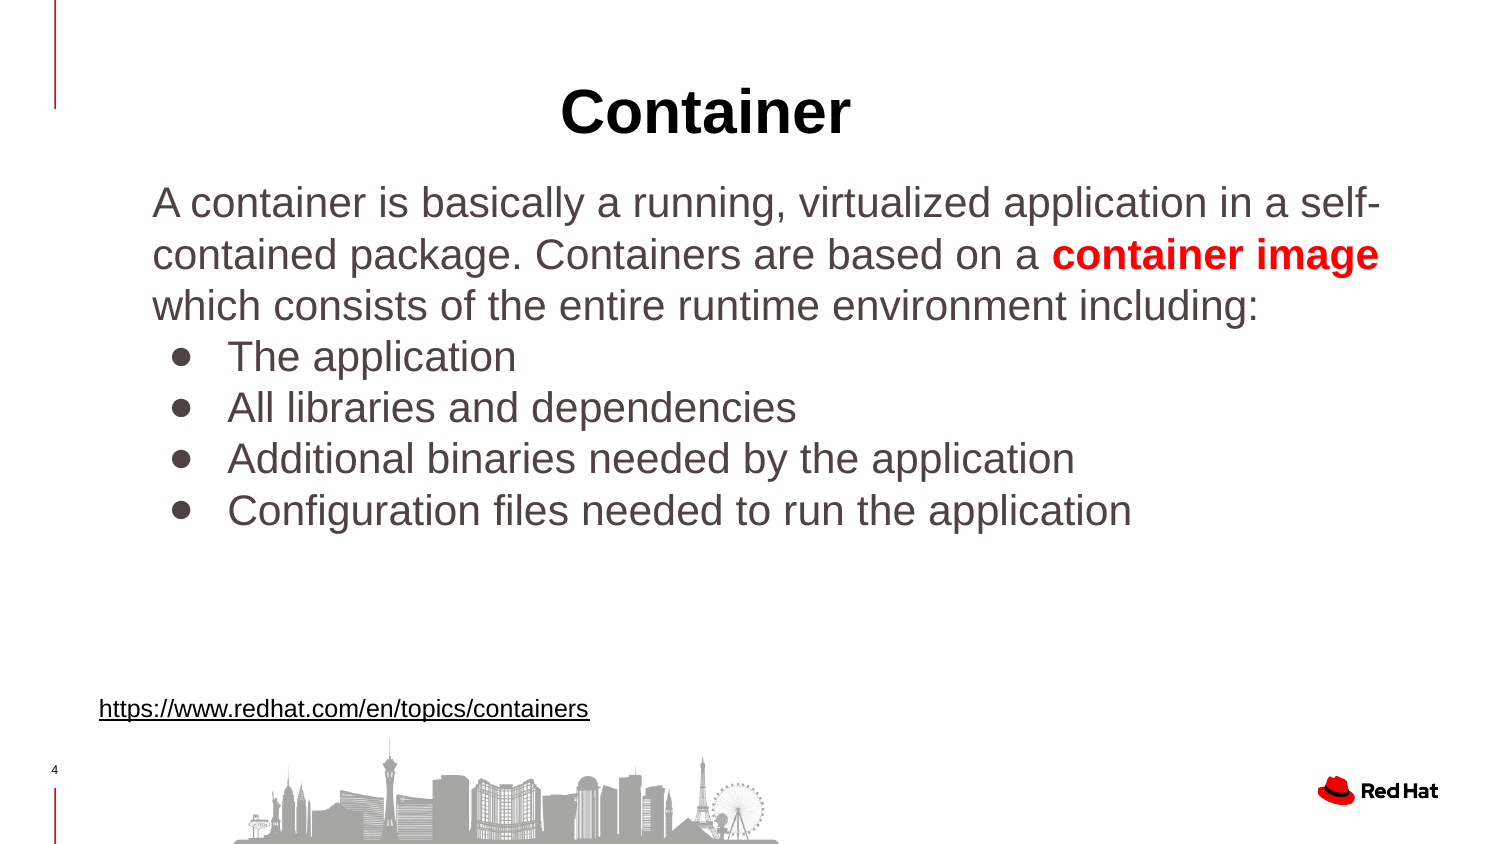

# Container
A container is basically a running, virtualized application in a self-contained package. Containers are based on a container image which consists of the entire runtime environment including:
The application
All libraries and dependencies
Additional binaries needed by the application
Configuration files needed to run the application
https://www.redhat.com/en/topics/containers
4